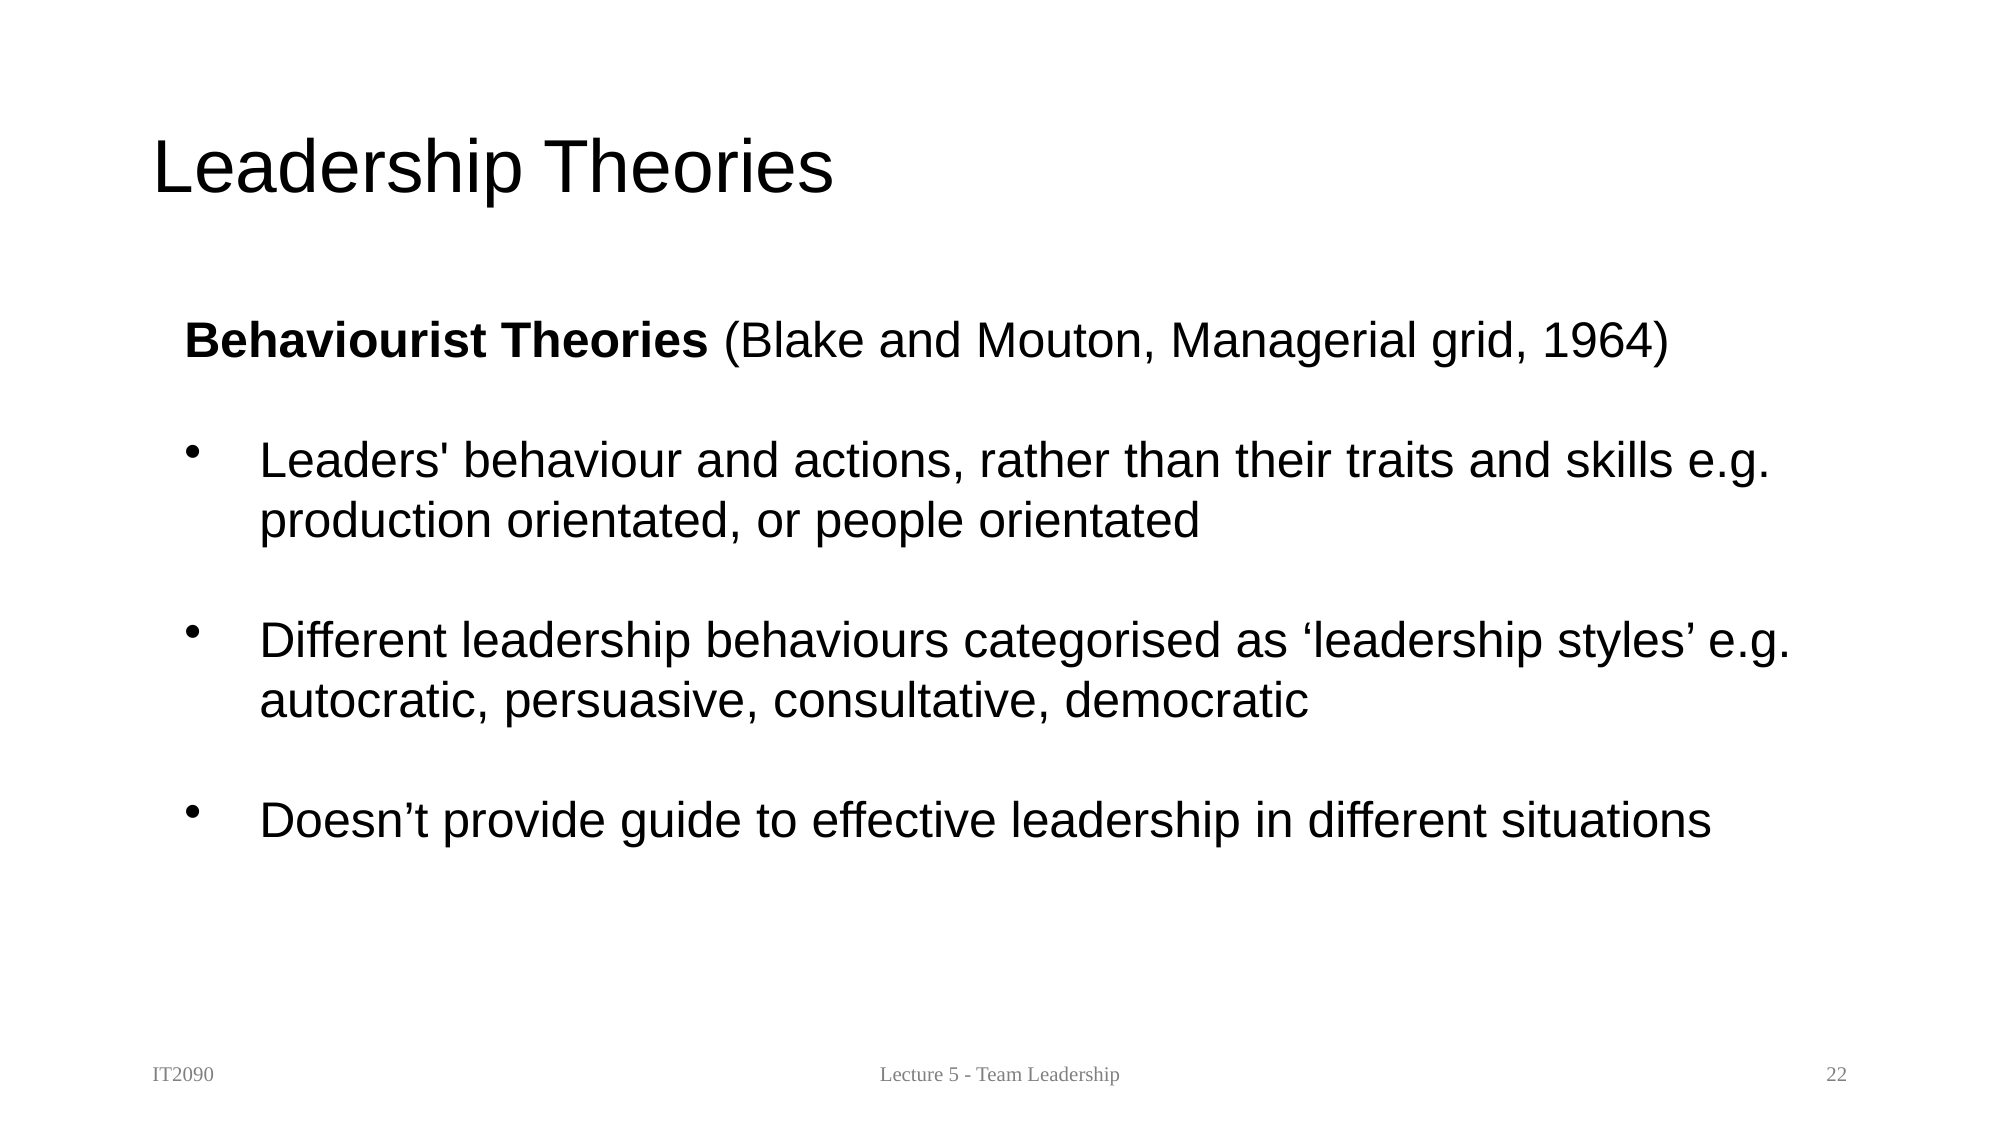

# Leadership Theories
Behaviourist Theories (Blake and Mouton, Managerial grid, 1964)

Leaders' behaviour and actions, rather than their traits and skills e.g. production orientated, or people orientated

Different leadership behaviours categorised as ‘leadership styles’ e.g. autocratic, persuasive, consultative, democratic

Doesn’t provide guide to effective leadership in different situations
IT2090
Lecture 5 - Team Leadership
22